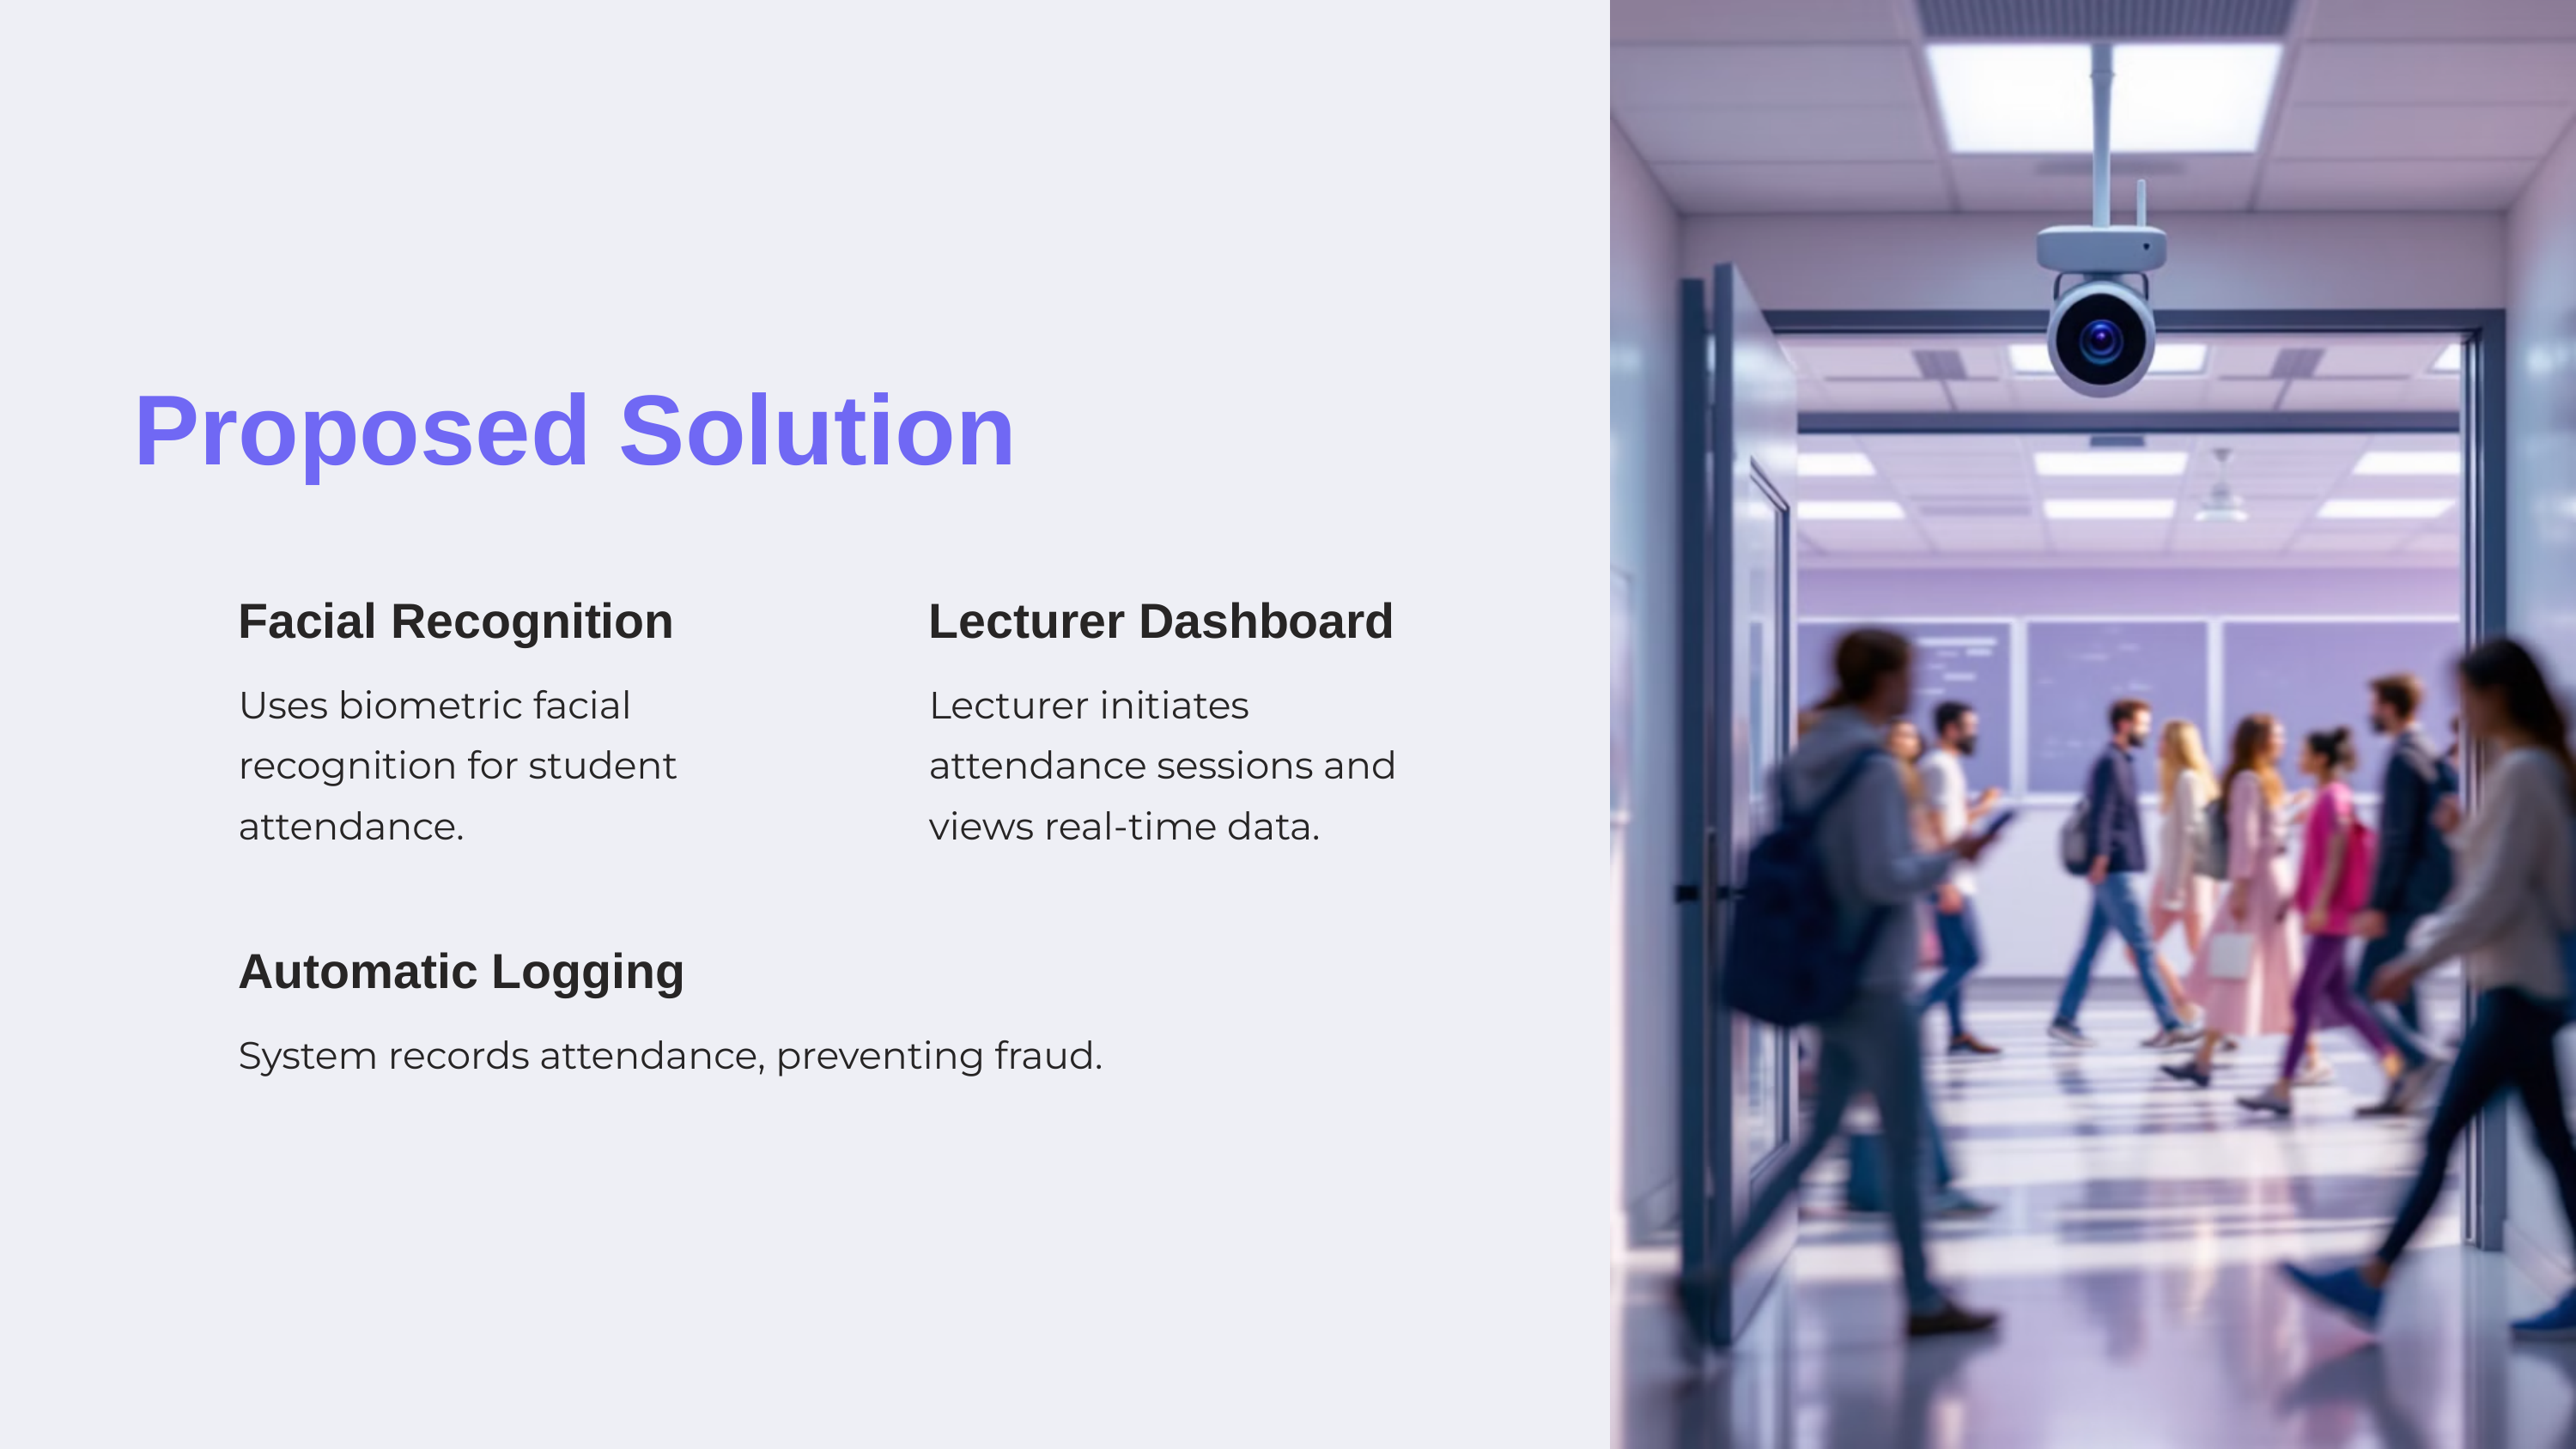

Proposed Solution

Facial Recognition

Lecturer Dashboard

Uses biometric facial recognition for student attendance.

Lecturer initiates attendance sessions and views real-time data.

Automatic Logging

System records attendance, preventing fraud.